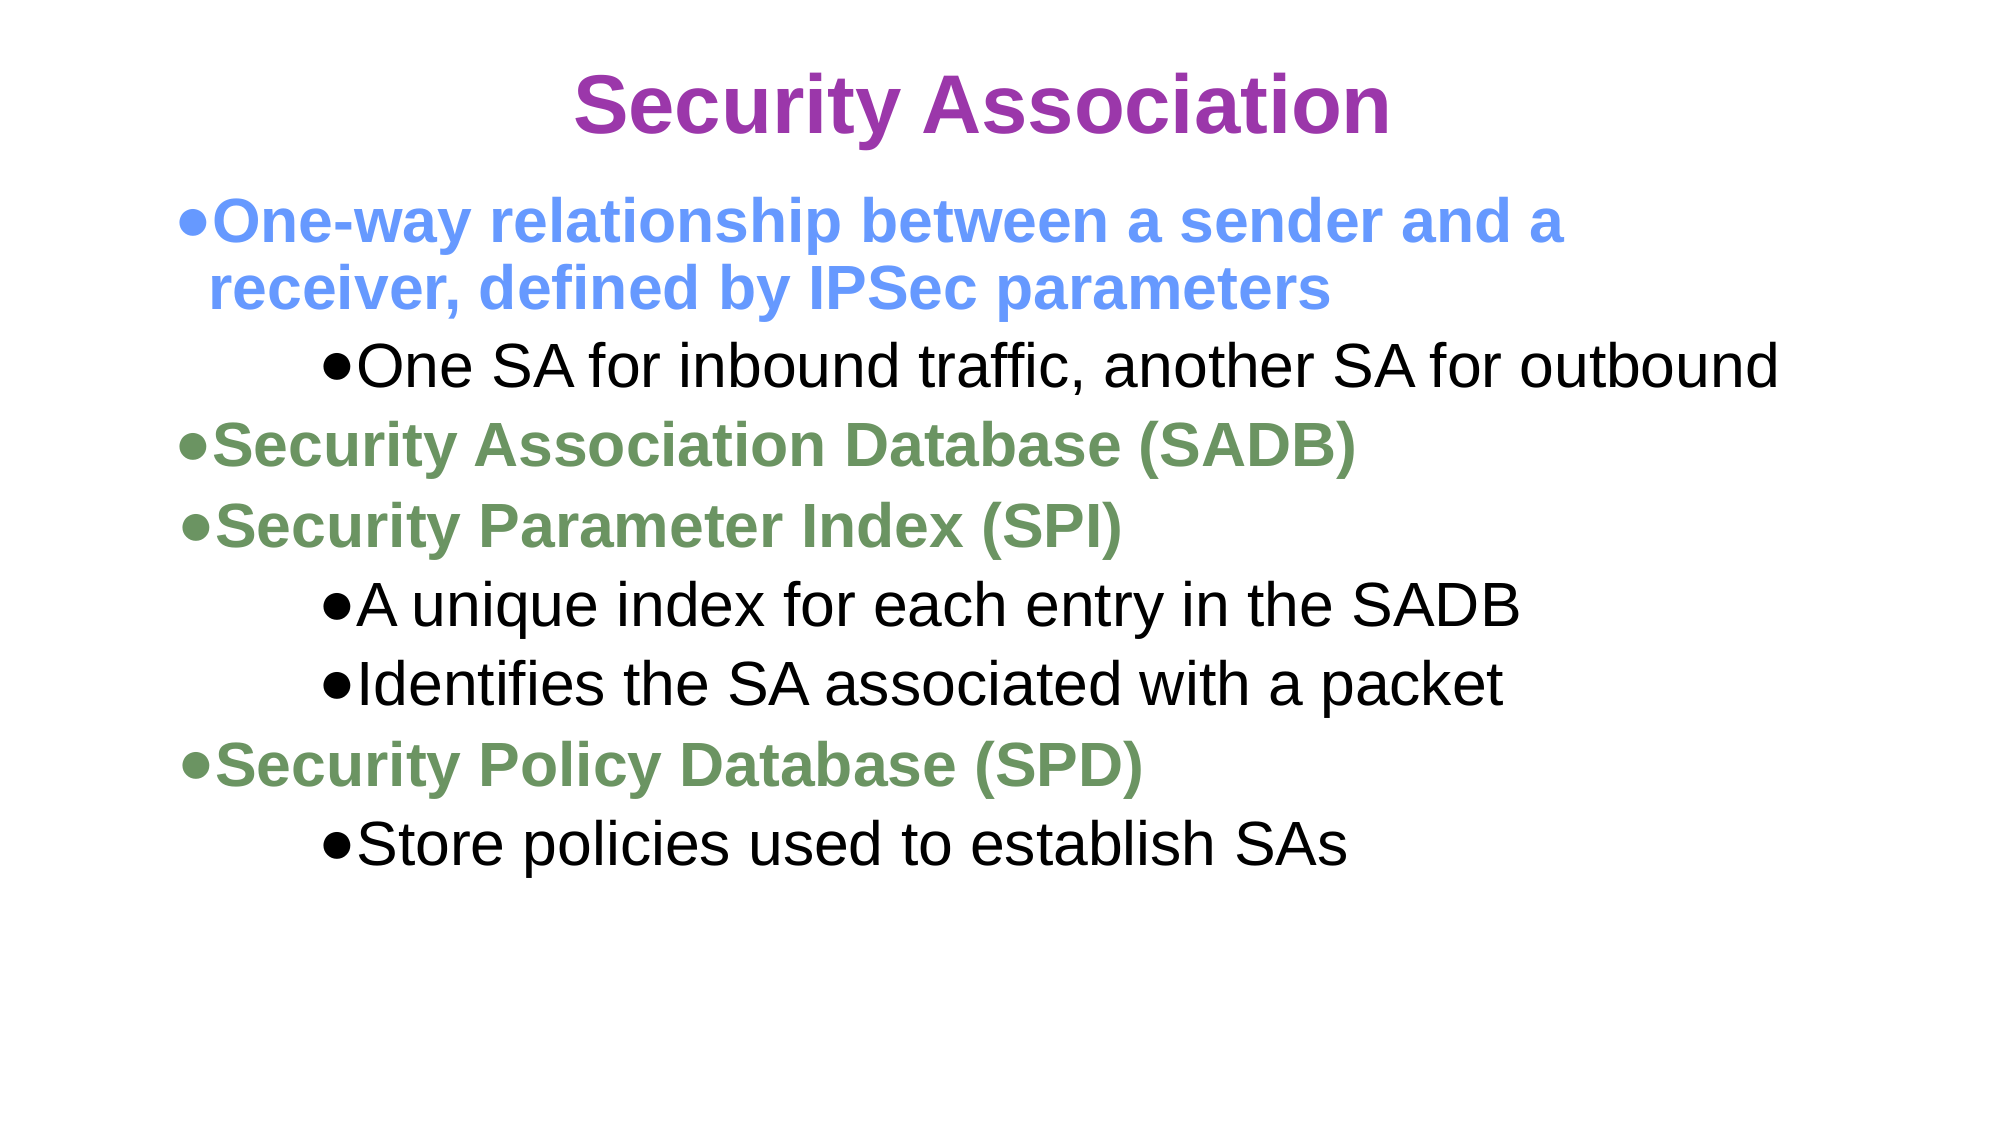

# Security Association
One-way relationship between a sender and a receiver, defined by IPSec parameters
One SA for inbound traffic, another SA for outbound
Security Association Database (SADB)
Security Parameter Index (SPI)
A unique index for each entry in the SADB
Identifies the SA associated with a packet
Security Policy Database (SPD)
Store policies used to establish SAs